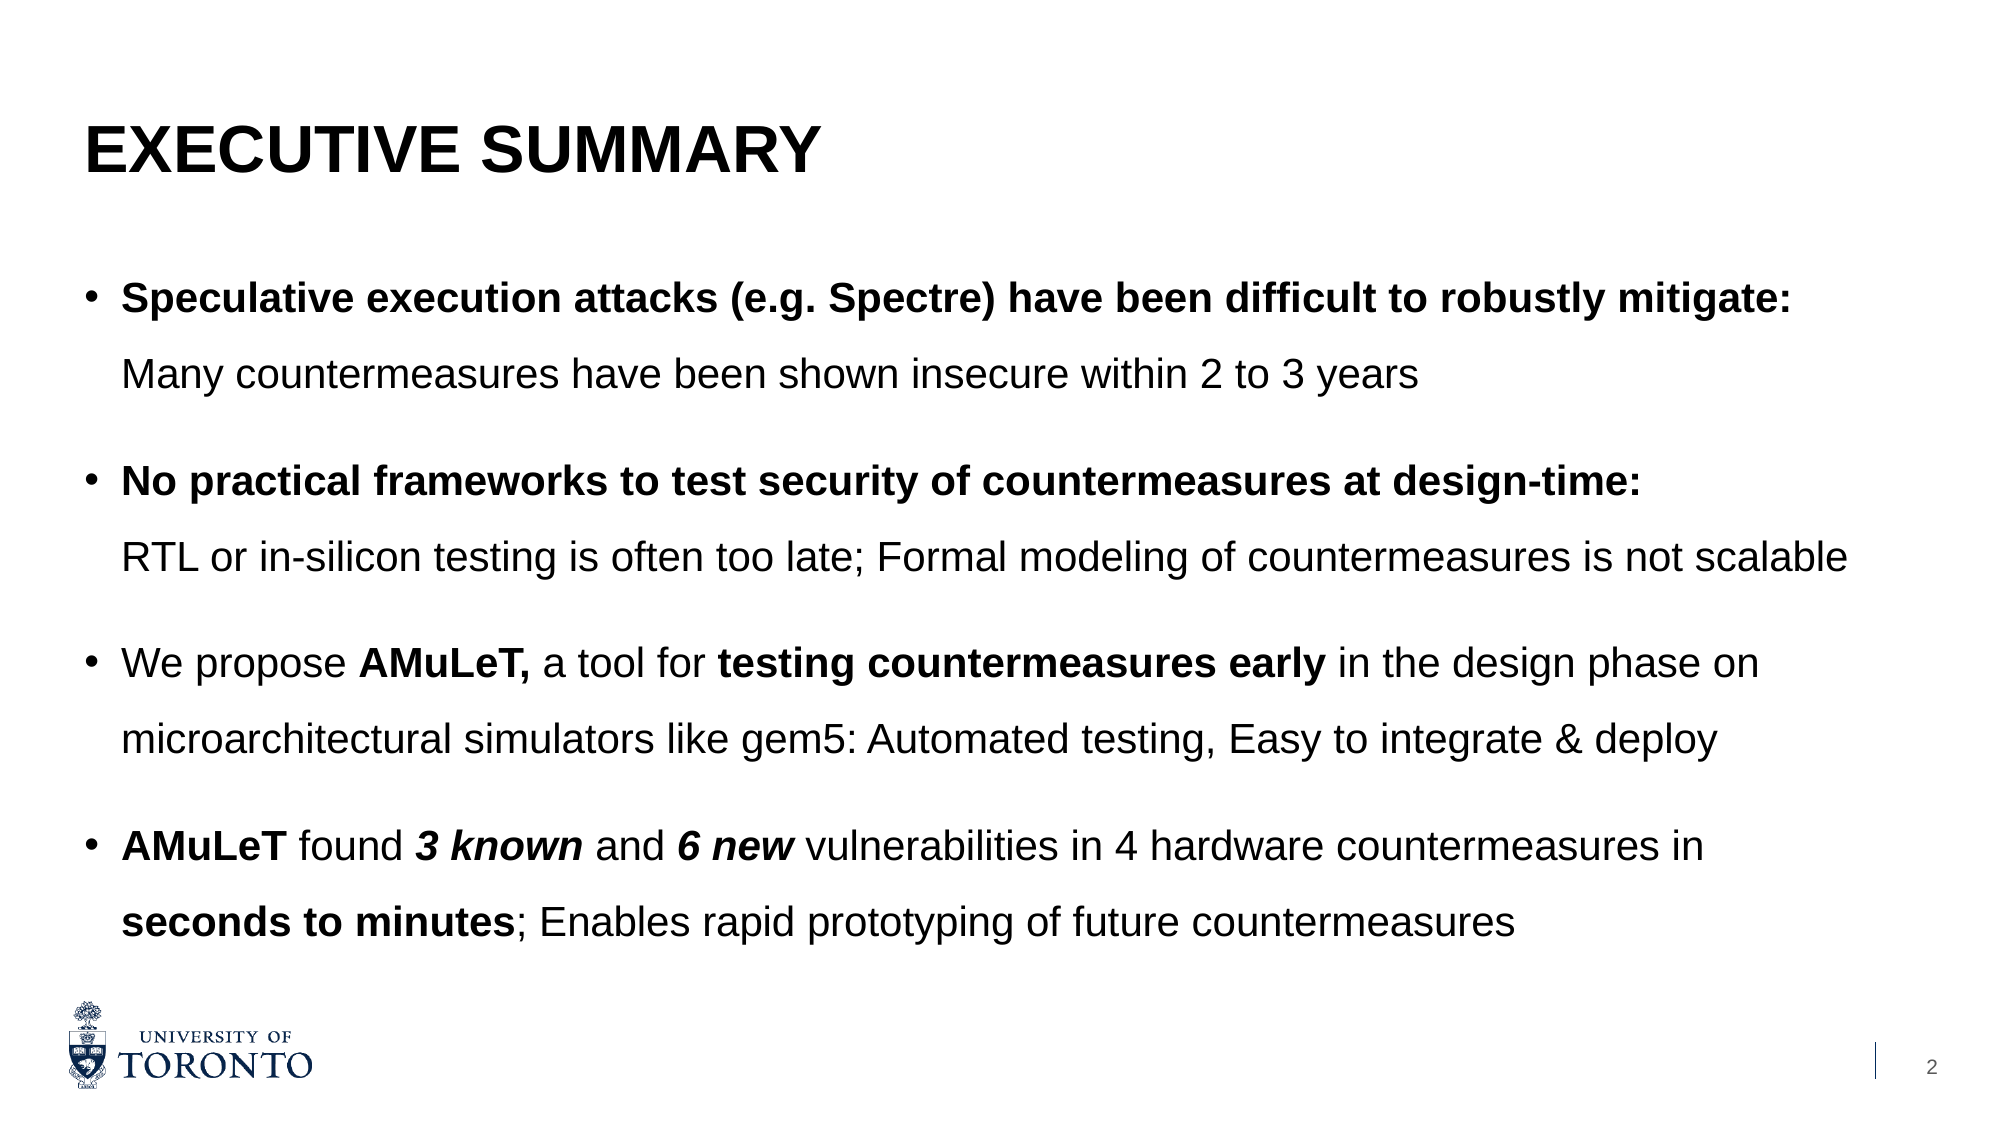

# Executive Summary
Speculative execution attacks (e.g. Spectre) have been difficult to robustly mitigate: Many countermeasures have been shown insecure within 2 to 3 years
No practical frameworks to test security of countermeasures at design-time:              RTL or in-silicon testing is often too late; Formal modeling of countermeasures is not scalable
We propose AMuLeT, a tool for testing countermeasures early in the design phase on microarchitectural simulators like gem5: Automated testing, Easy to integrate & deploy
AMuLeT found 3 known and 6 new vulnerabilities in 4 hardware countermeasures in seconds to minutes; Enables rapid prototyping of future countermeasures
2